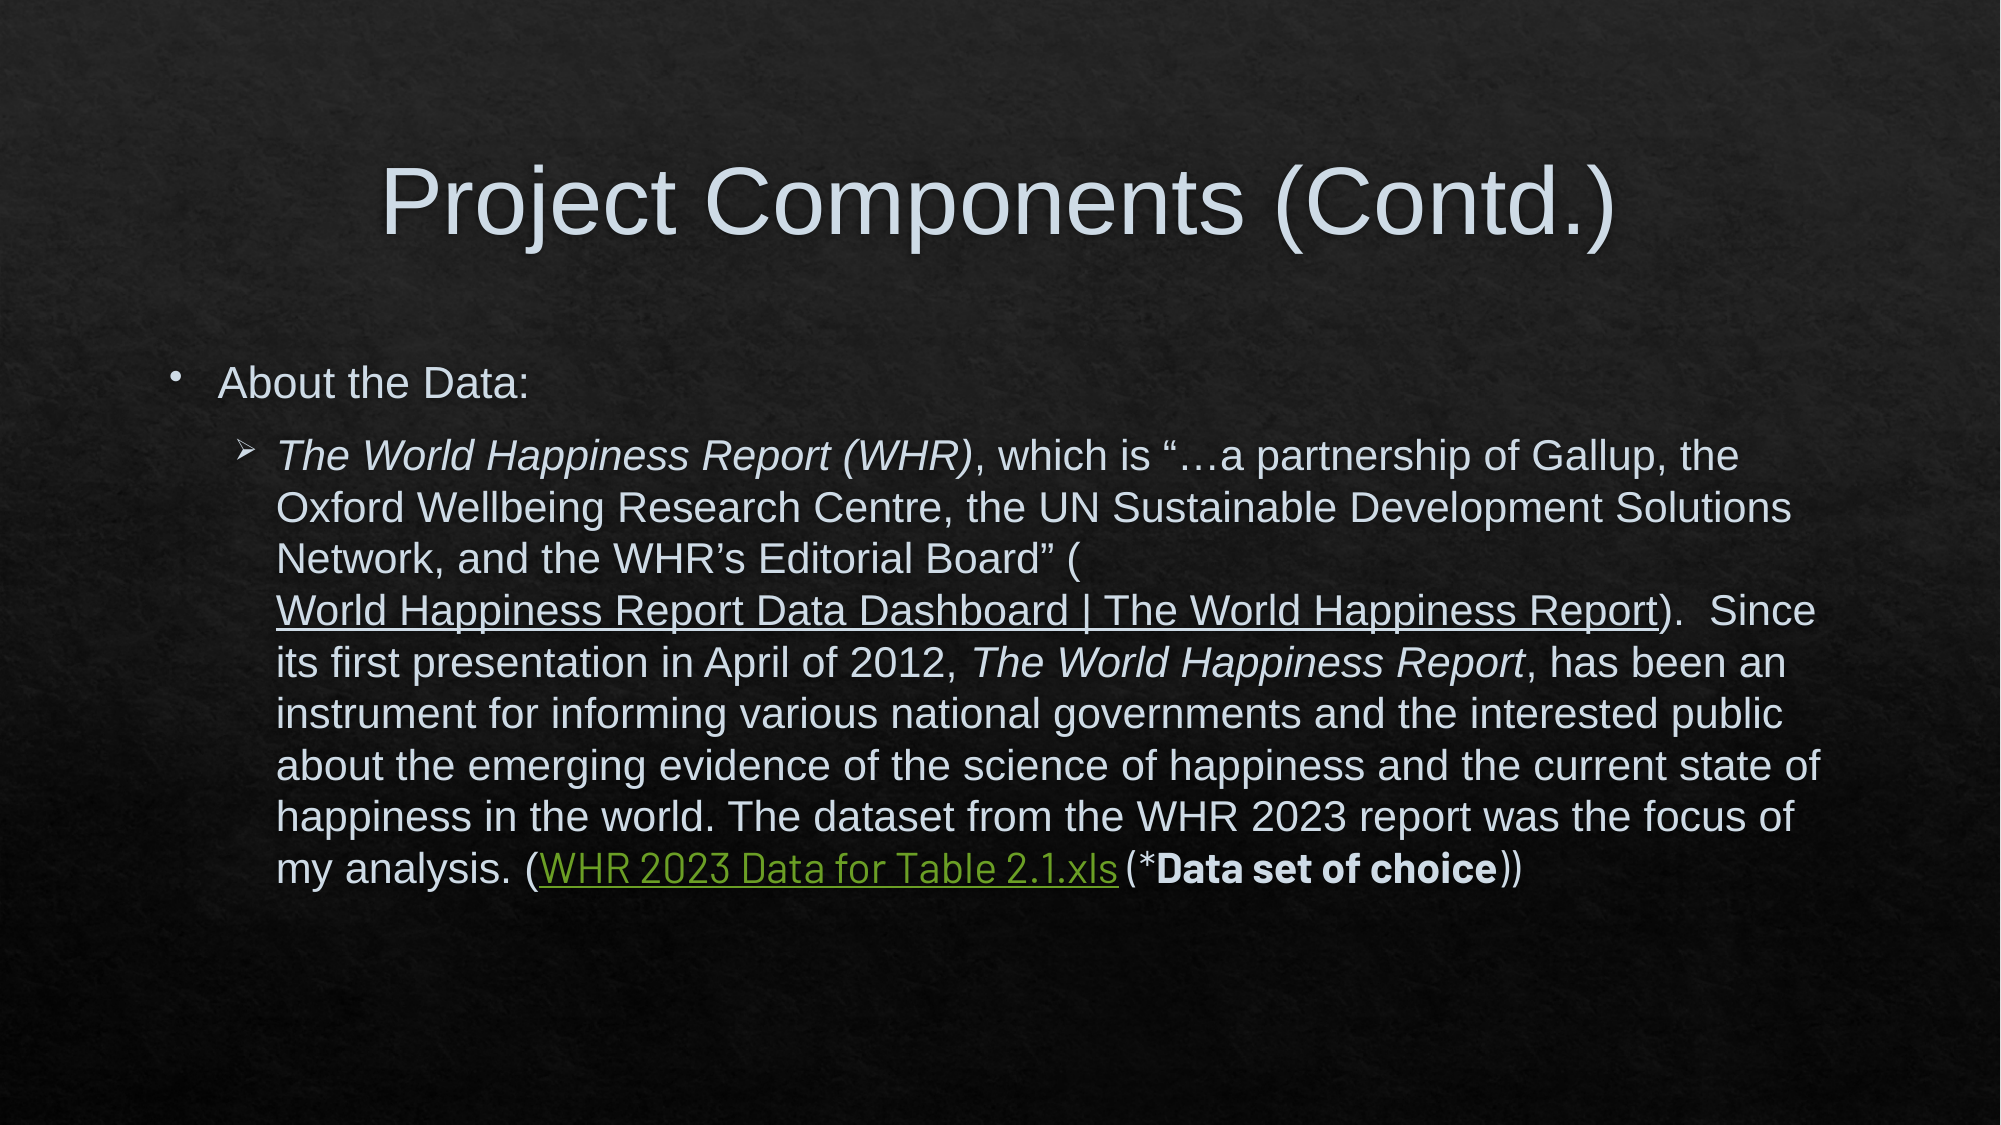

# Project Components (Contd.)
About the Data:
The World Happiness Report (WHR), which is “…a partnership of Gallup, the Oxford Wellbeing Research Centre, the UN Sustainable Development Solutions Network, and the WHR’s Editorial Board” (World Happiness Report Data Dashboard | The World Happiness Report).  Since its first presentation in April of 2012, The World Happiness Report, has been an instrument for informing various national governments and the interested public about the emerging evidence of the science of happiness and the current state of happiness in the world. The dataset from the WHR 2023 report was the focus of my analysis. (WHR 2023 Data for Table 2.1.xls (*Data set of choice))